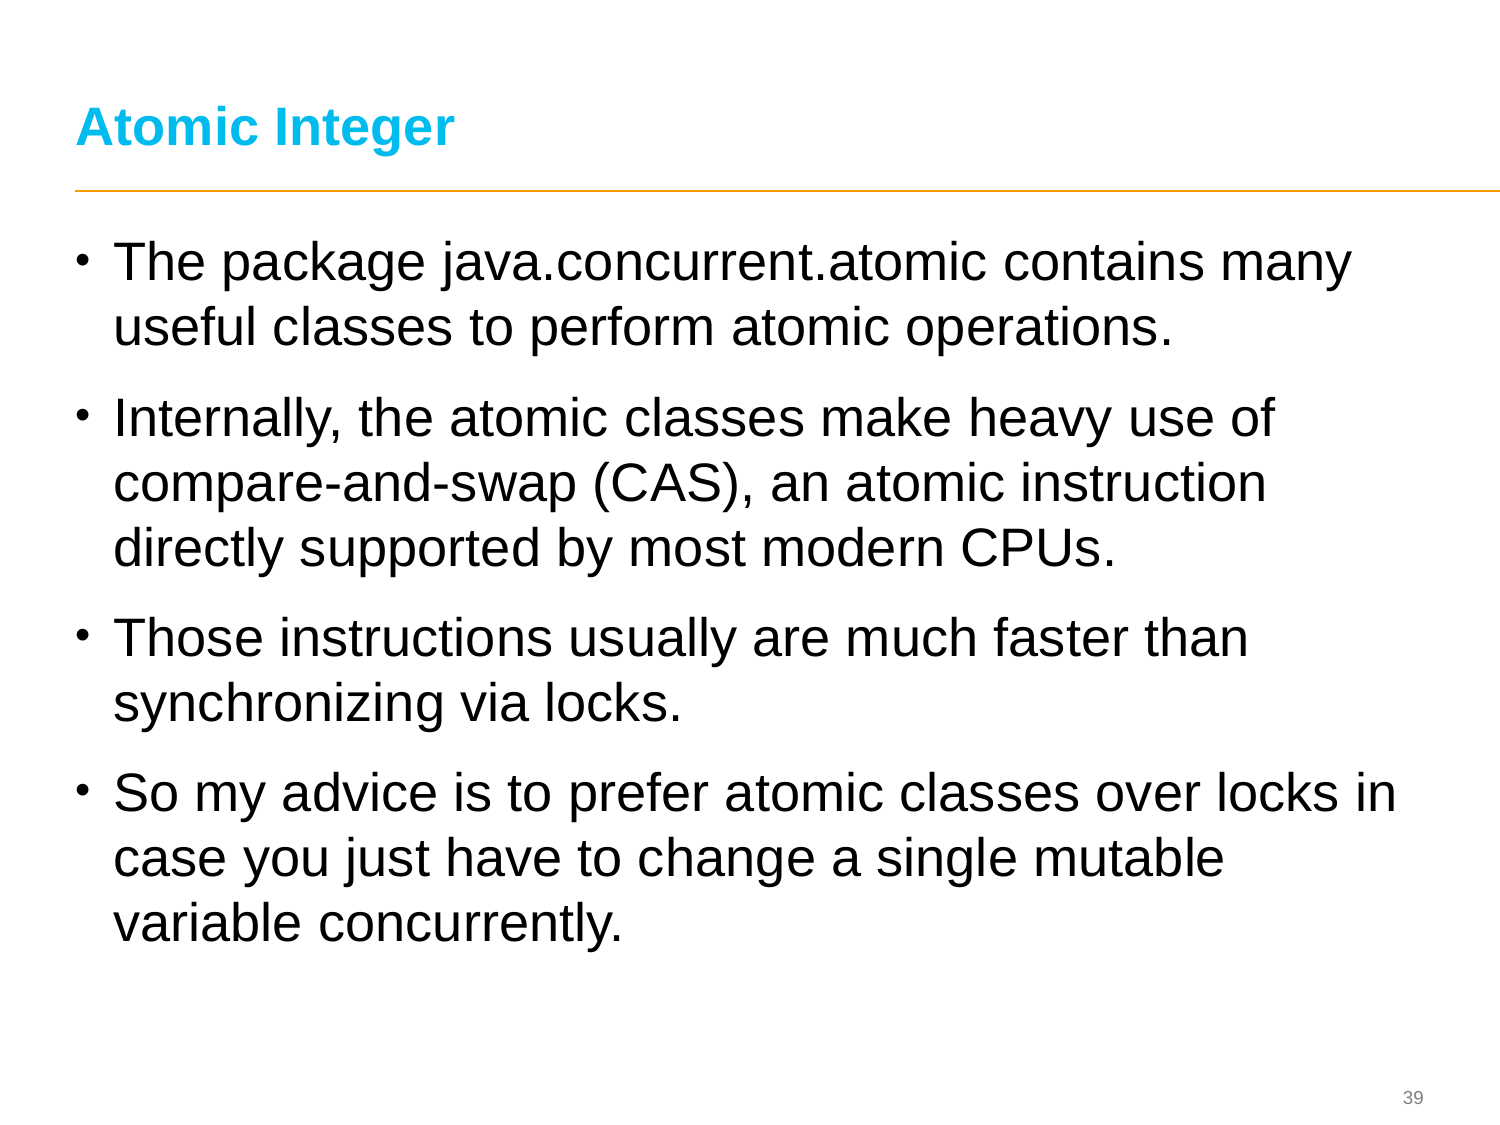

# Atomic Integer
The package java.concurrent.atomic contains many useful classes to perform atomic operations.
Internally, the atomic classes make heavy use of compare-and-swap (CAS), an atomic instruction directly supported by most modern CPUs.
Those instructions usually are much faster than synchronizing via locks.
So my advice is to prefer atomic classes over locks in case you just have to change a single mutable variable concurrently.